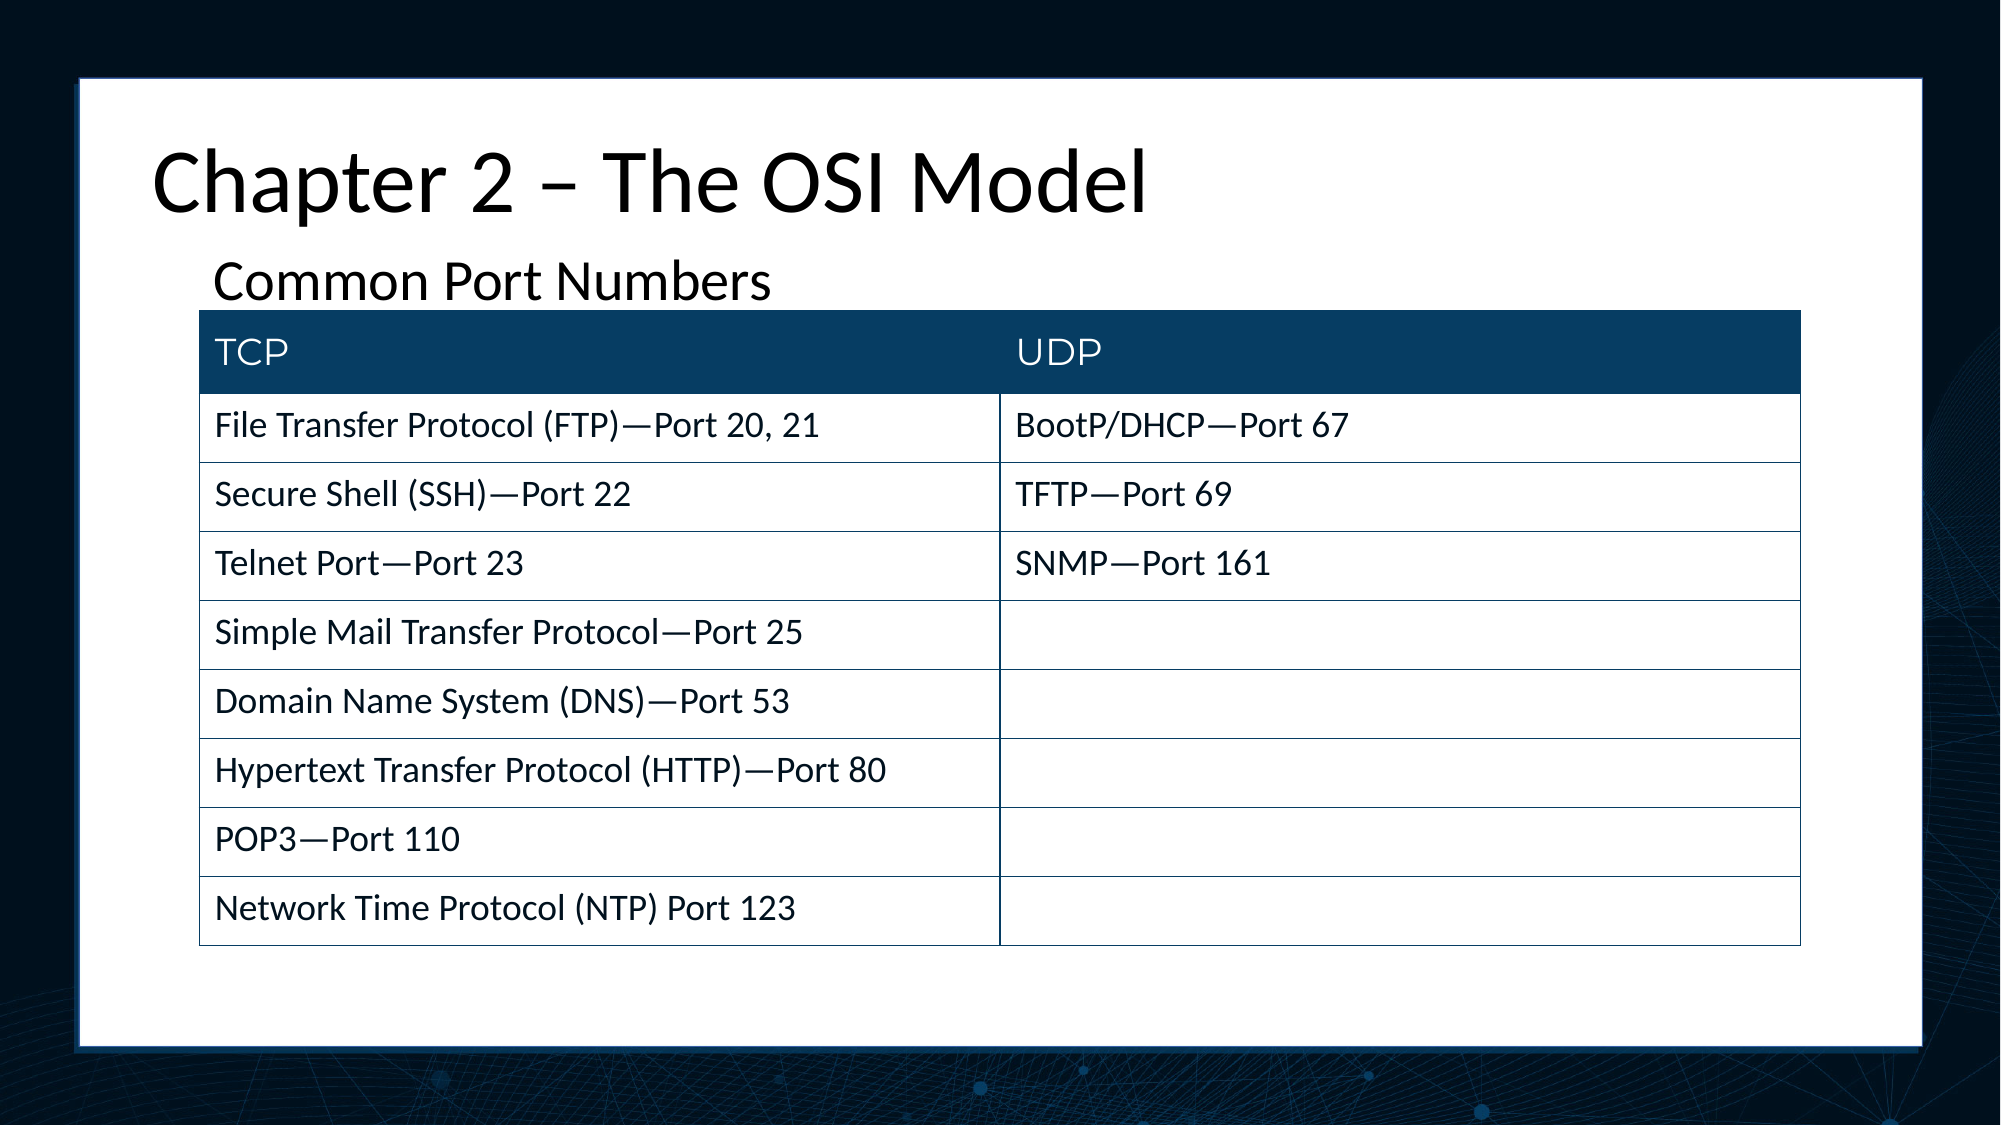

# Chapter 2 – The OSI Model
Common Port Numbers
| TCP | UDP |
| --- | --- |
| File Transfer Protocol (FTP)—Port 20, 21 | BootP/DHCP—Port 67 |
| Secure Shell (SSH)—Port 22 | TFTP—Port 69 |
| Telnet Port—Port 23 | SNMP—Port 161 |
| Simple Mail Transfer Protocol—Port 25 |  |
| Domain Name System (DNS)—Port 53 |  |
| Hypertext Transfer Protocol (HTTP)—Port 80 |  |
| POP3—Port 110 |  |
| Network Time Protocol (NTP) Port 123 |  |